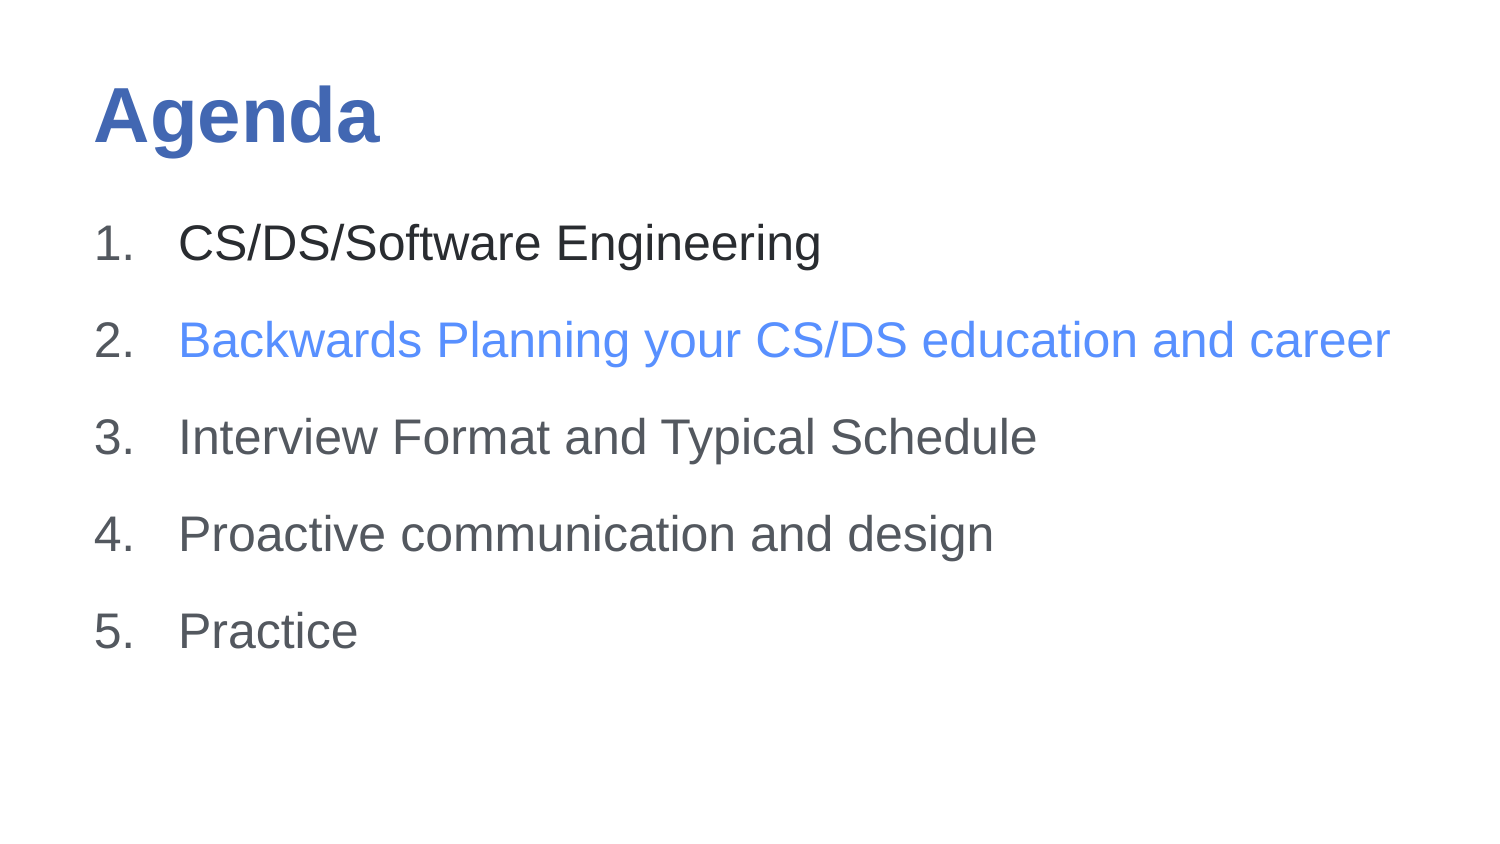

# Agenda
CS/DS/Software Engineering
Backwards Planning your CS/DS education and career
Interview Format and Typical Schedule
Proactive communication and design
Practice